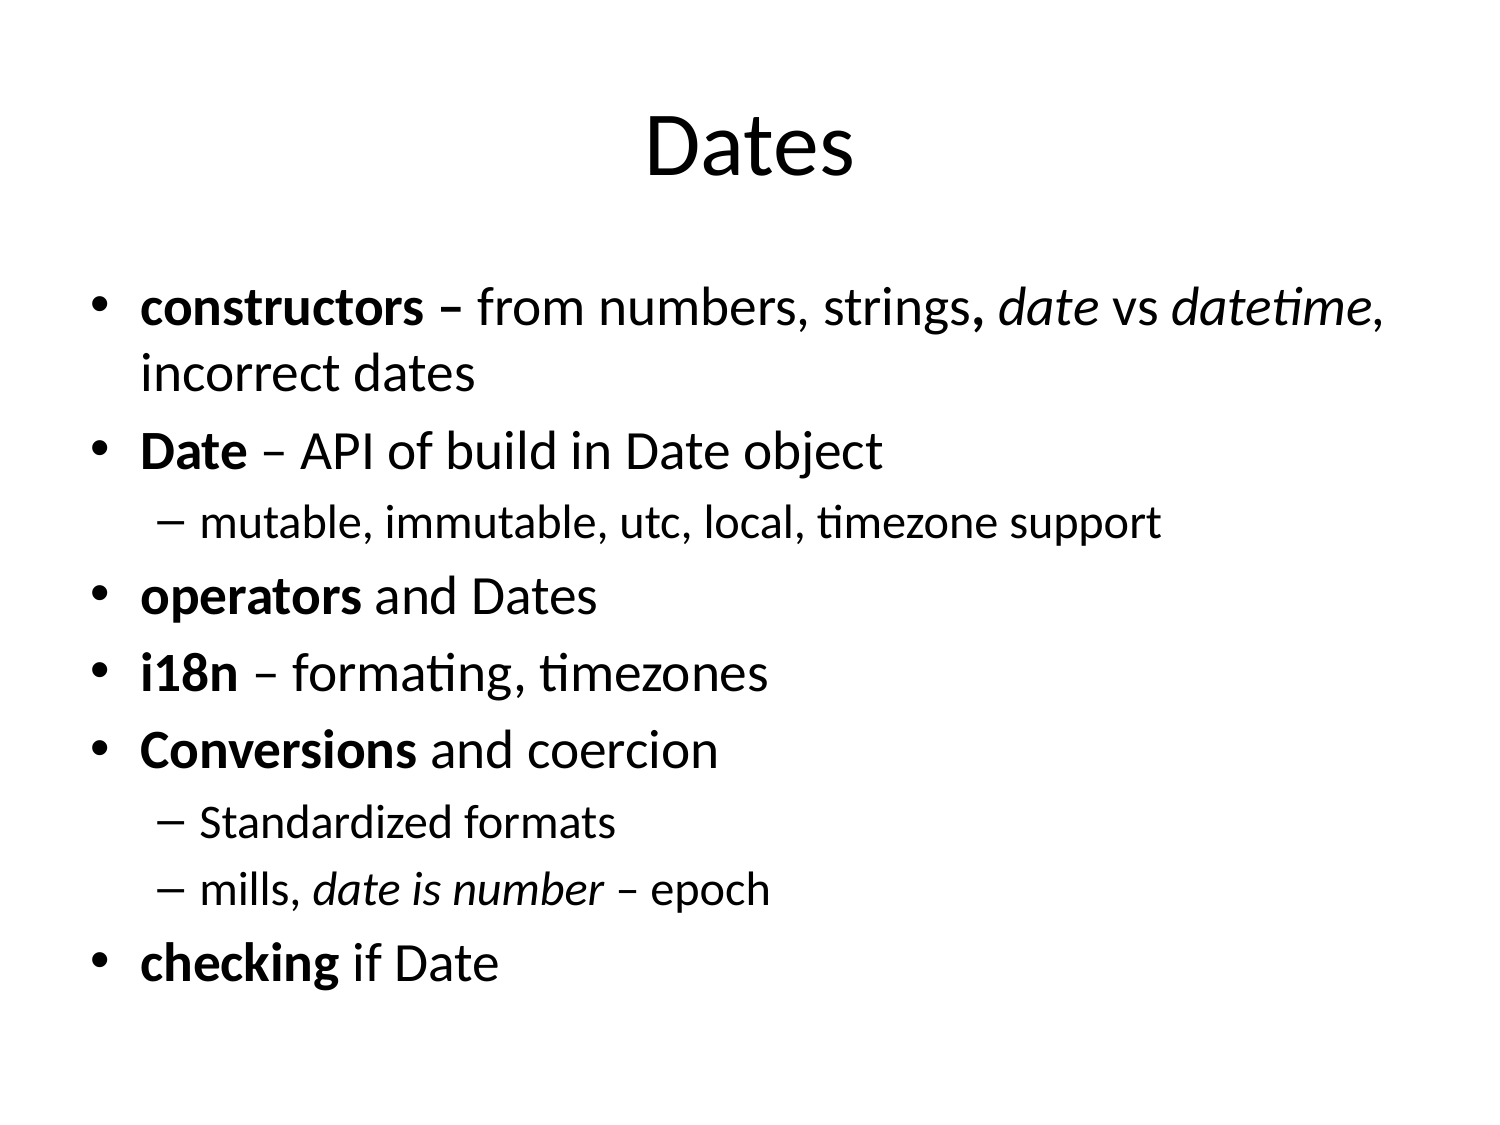

# Dates
constructors – from numbers, strings, date vs datetime, incorrect dates
Date – API of build in Date object
mutable, immutable, utc, local, timezone support
operators and Dates
i18n – formating, timezones
Conversions and coercion
Standardized formats
mills, date is number – epoch
checking if Date